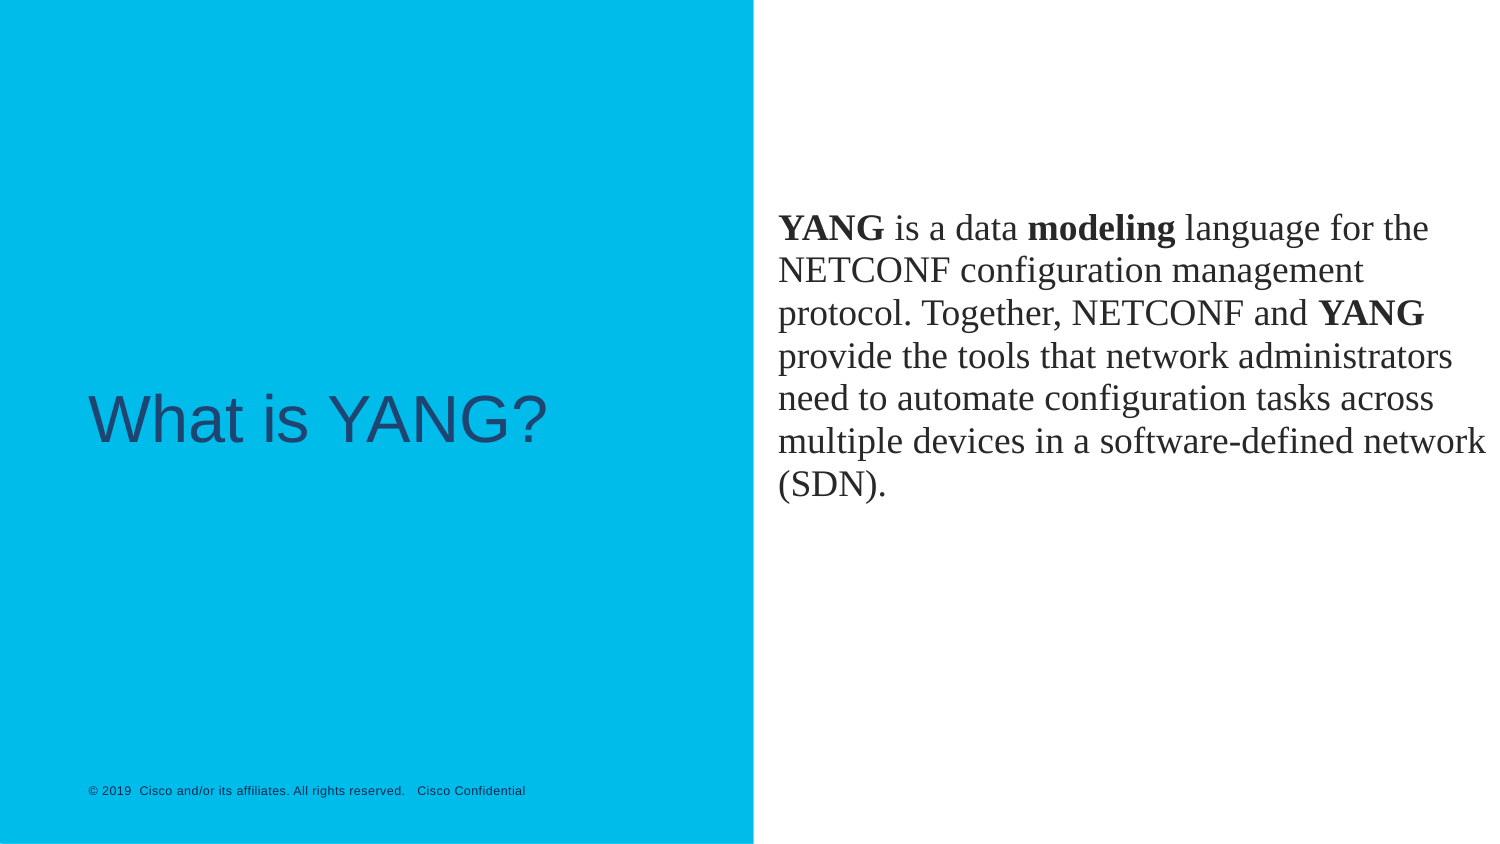

YANG is a data modeling language for the NETCONF configuration management protocol. Together, NETCONF and YANG provide the tools that network administrators need to automate configuration tasks across multiple devices in a software-defined network (SDN).
# What is YANG?